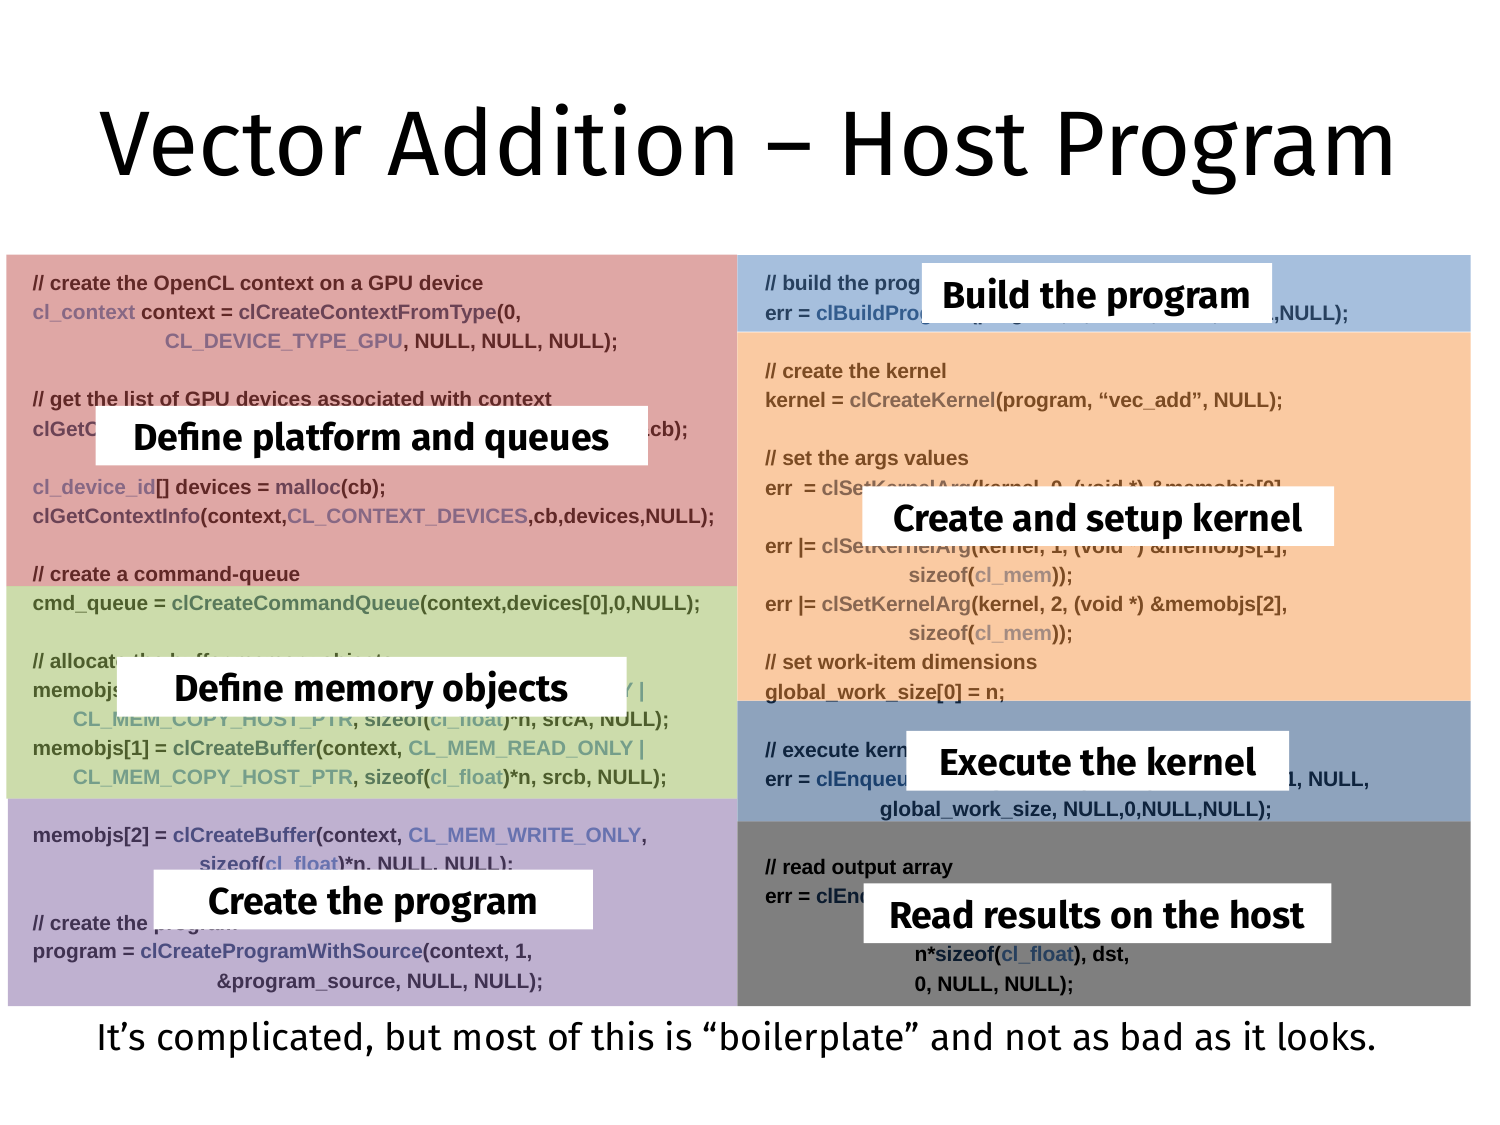

# Vector Addition – Host Program

// create the OpenCL context on a GPU device
cl_context context = clCreateContextFromType(0,
                       CL_DEVICE_TYPE_GPU, NULL, NULL, NULL);

// get the list of GPU devices associated with context
clGetContextInfo(context, CL_CONTEXT_DEVICES, 0, NULL, &cb);

cl_device_id[] devices = malloc(cb);
clGetContextInfo(context,CL_CONTEXT_DEVICES,cb,devices,NULL);

// create a command-queue
cmd_queue = clCreateCommandQueue(context,devices[0],0,NULL);

// allocate the buffer memory objects
memobjs[0] = clCreateBuffer(context, CL_MEM_READ_ONLY |
       CL_MEM_COPY_HOST_PTR, sizeof(cl_float)*n, srcA, NULL);
memobjs[1] = clCreateBuffer(context, CL_MEM_READ_ONLY |
       CL_MEM_COPY_HOST_PTR, sizeof(cl_float)*n, srcb, NULL);

memobjs[2] = clCreateBuffer(context, CL_MEM_WRITE_ONLY,
                             sizeof(cl_float)*n, NULL, NULL);

// create the program
program = clCreateProgramWithSource(context, 1,
                                &program_source, NULL, NULL);

// build the program
err = clBuildProgram(program, 0, NULL,NULL,NULL,NULL);

// create the kernel
kernel = clCreateKernel(program, “vec_add”, NULL);

// set the args values
err  = clSetKernelArg(kernel, 0, (void *) &memobjs[0],
                         sizeof(cl_mem));
err |= clSetKernelArg(kernel, 1, (void *) &memobjs[1],
                         sizeof(cl_mem));
err |= clSetKernelArg(kernel, 2, (void *) &memobjs[2],
                         sizeof(cl_mem));
// set work-item dimensions
global_work_size[0] = n;

// execute kernel
err = clEnqueueNDRangeKernel(cmd_queue, kernel, 1, NULL,
                    global_work_size, NULL,0,NULL,NULL);

// read output array
err = clEnqueueReadBuffer(cmd_queue, memobjs[2],
                          CL_TRUE, 0,
                          n*sizeof(cl_float), dst,
                          0, NULL, NULL);

Build the program

Define platform and queues
Create and setup kernel

Define memory objects

Execute the kernel

Create the program
Read results on the host
It’s complicated, but most of this is “boilerplate” and not as bad as it looks.